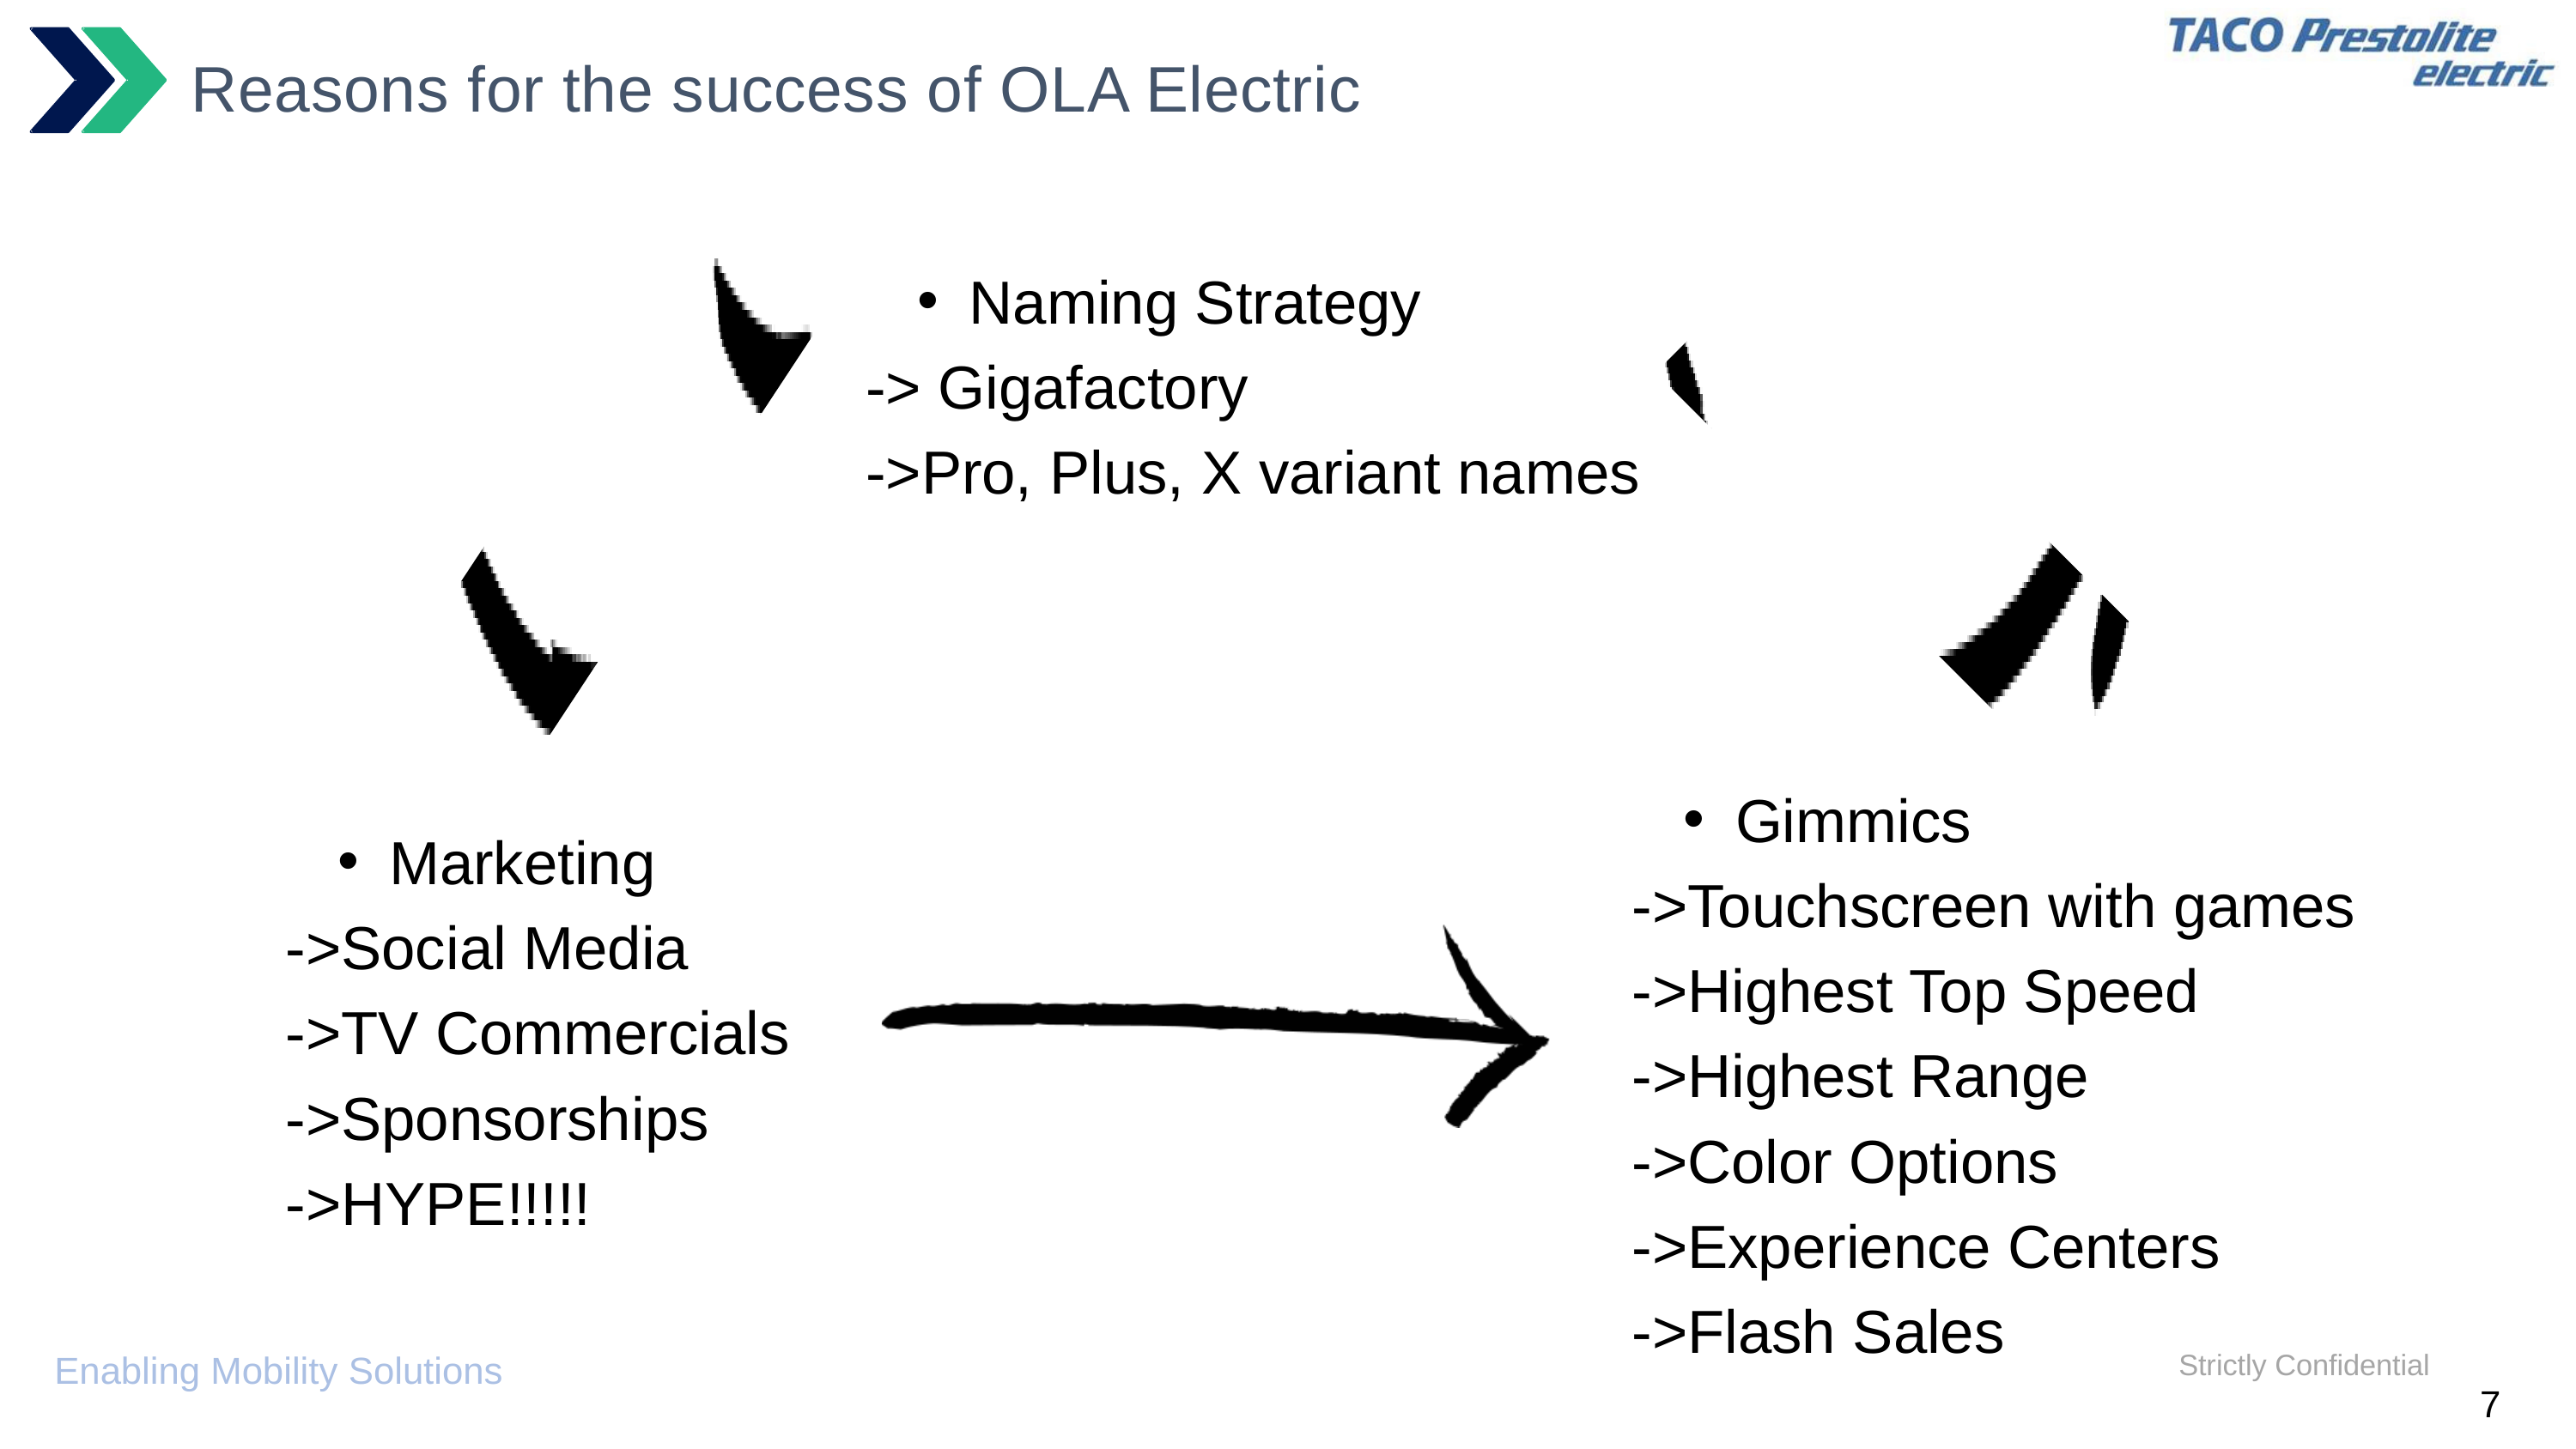

Reasons for the success of OLA Electric
Naming Strategy
-> Gigafactory
->Pro, Plus, X variant names

Gimmics
->Touchscreen with games
->Highest Top Speed
->Highest Range
->Color Options
->Experience Centers
->Flash Sales
Marketing
->Social Media
->TV Commercials
->Sponsorships
->HYPE!!!!!

Strictly Confidential
Enabling Mobility Solutions
7